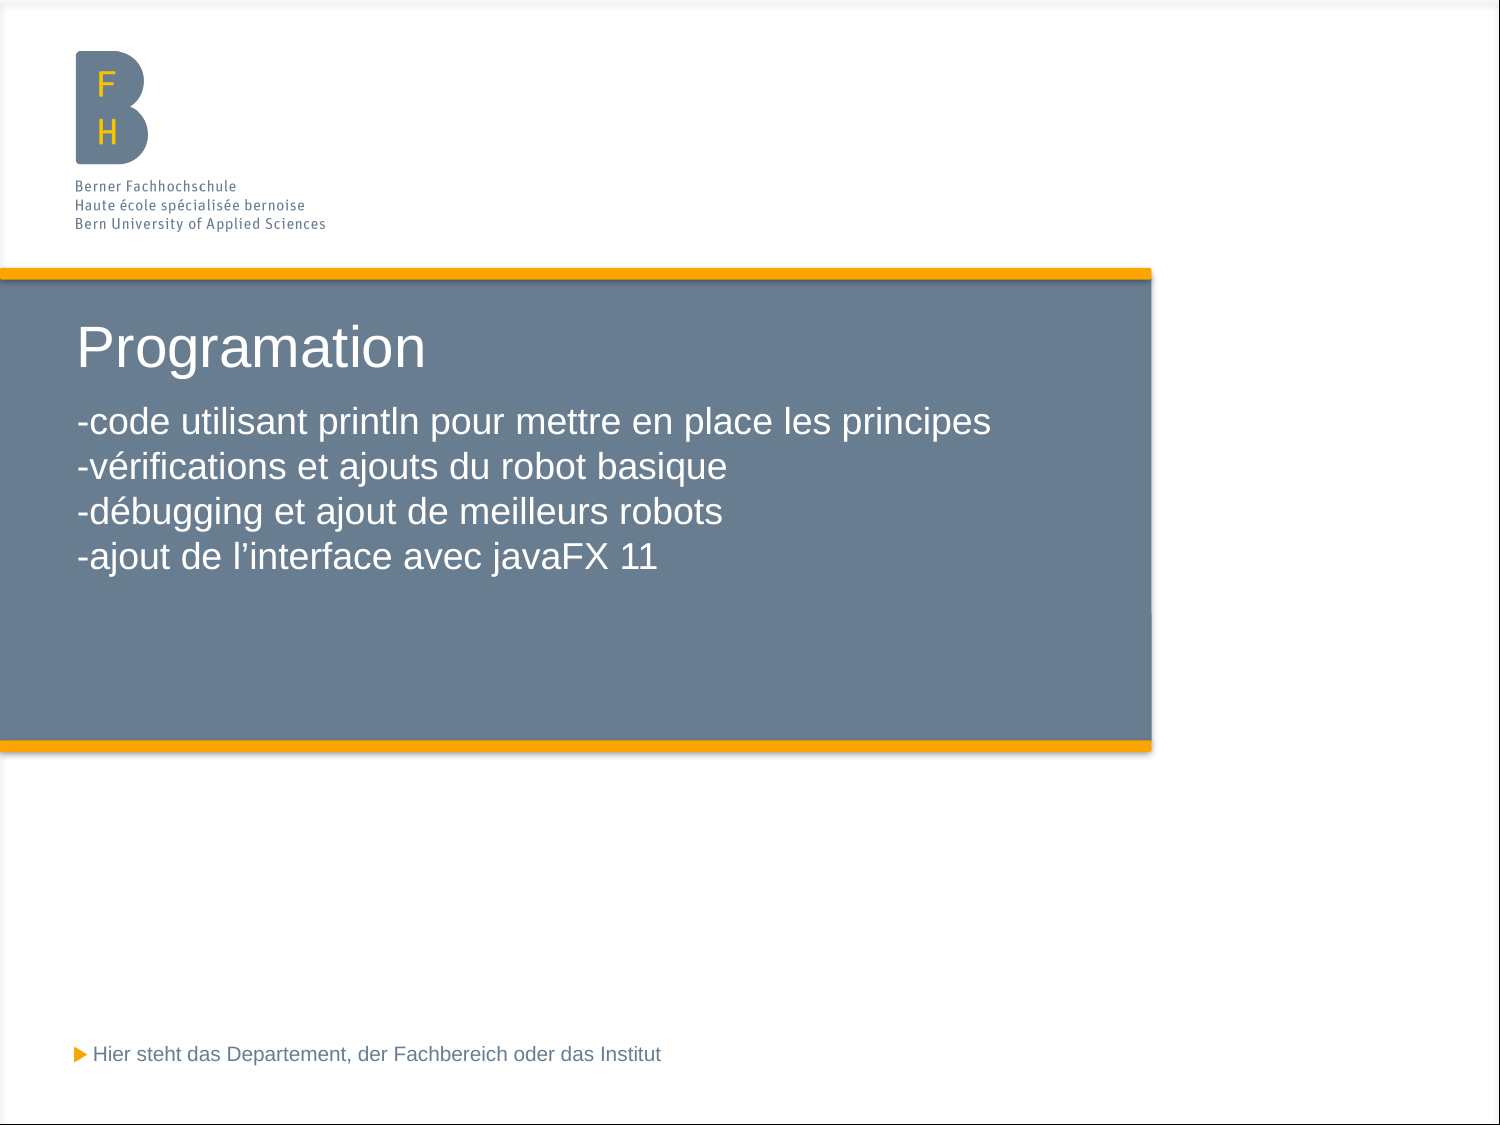

# Programation
-code utilisant println pour mettre en place les principes
-vérifications et ajouts du robot basique
-débugging et ajout de meilleurs robots
-ajout de l’interface avec javaFX 11
Hier steht das Departement, der Fachbereich oder das Institut